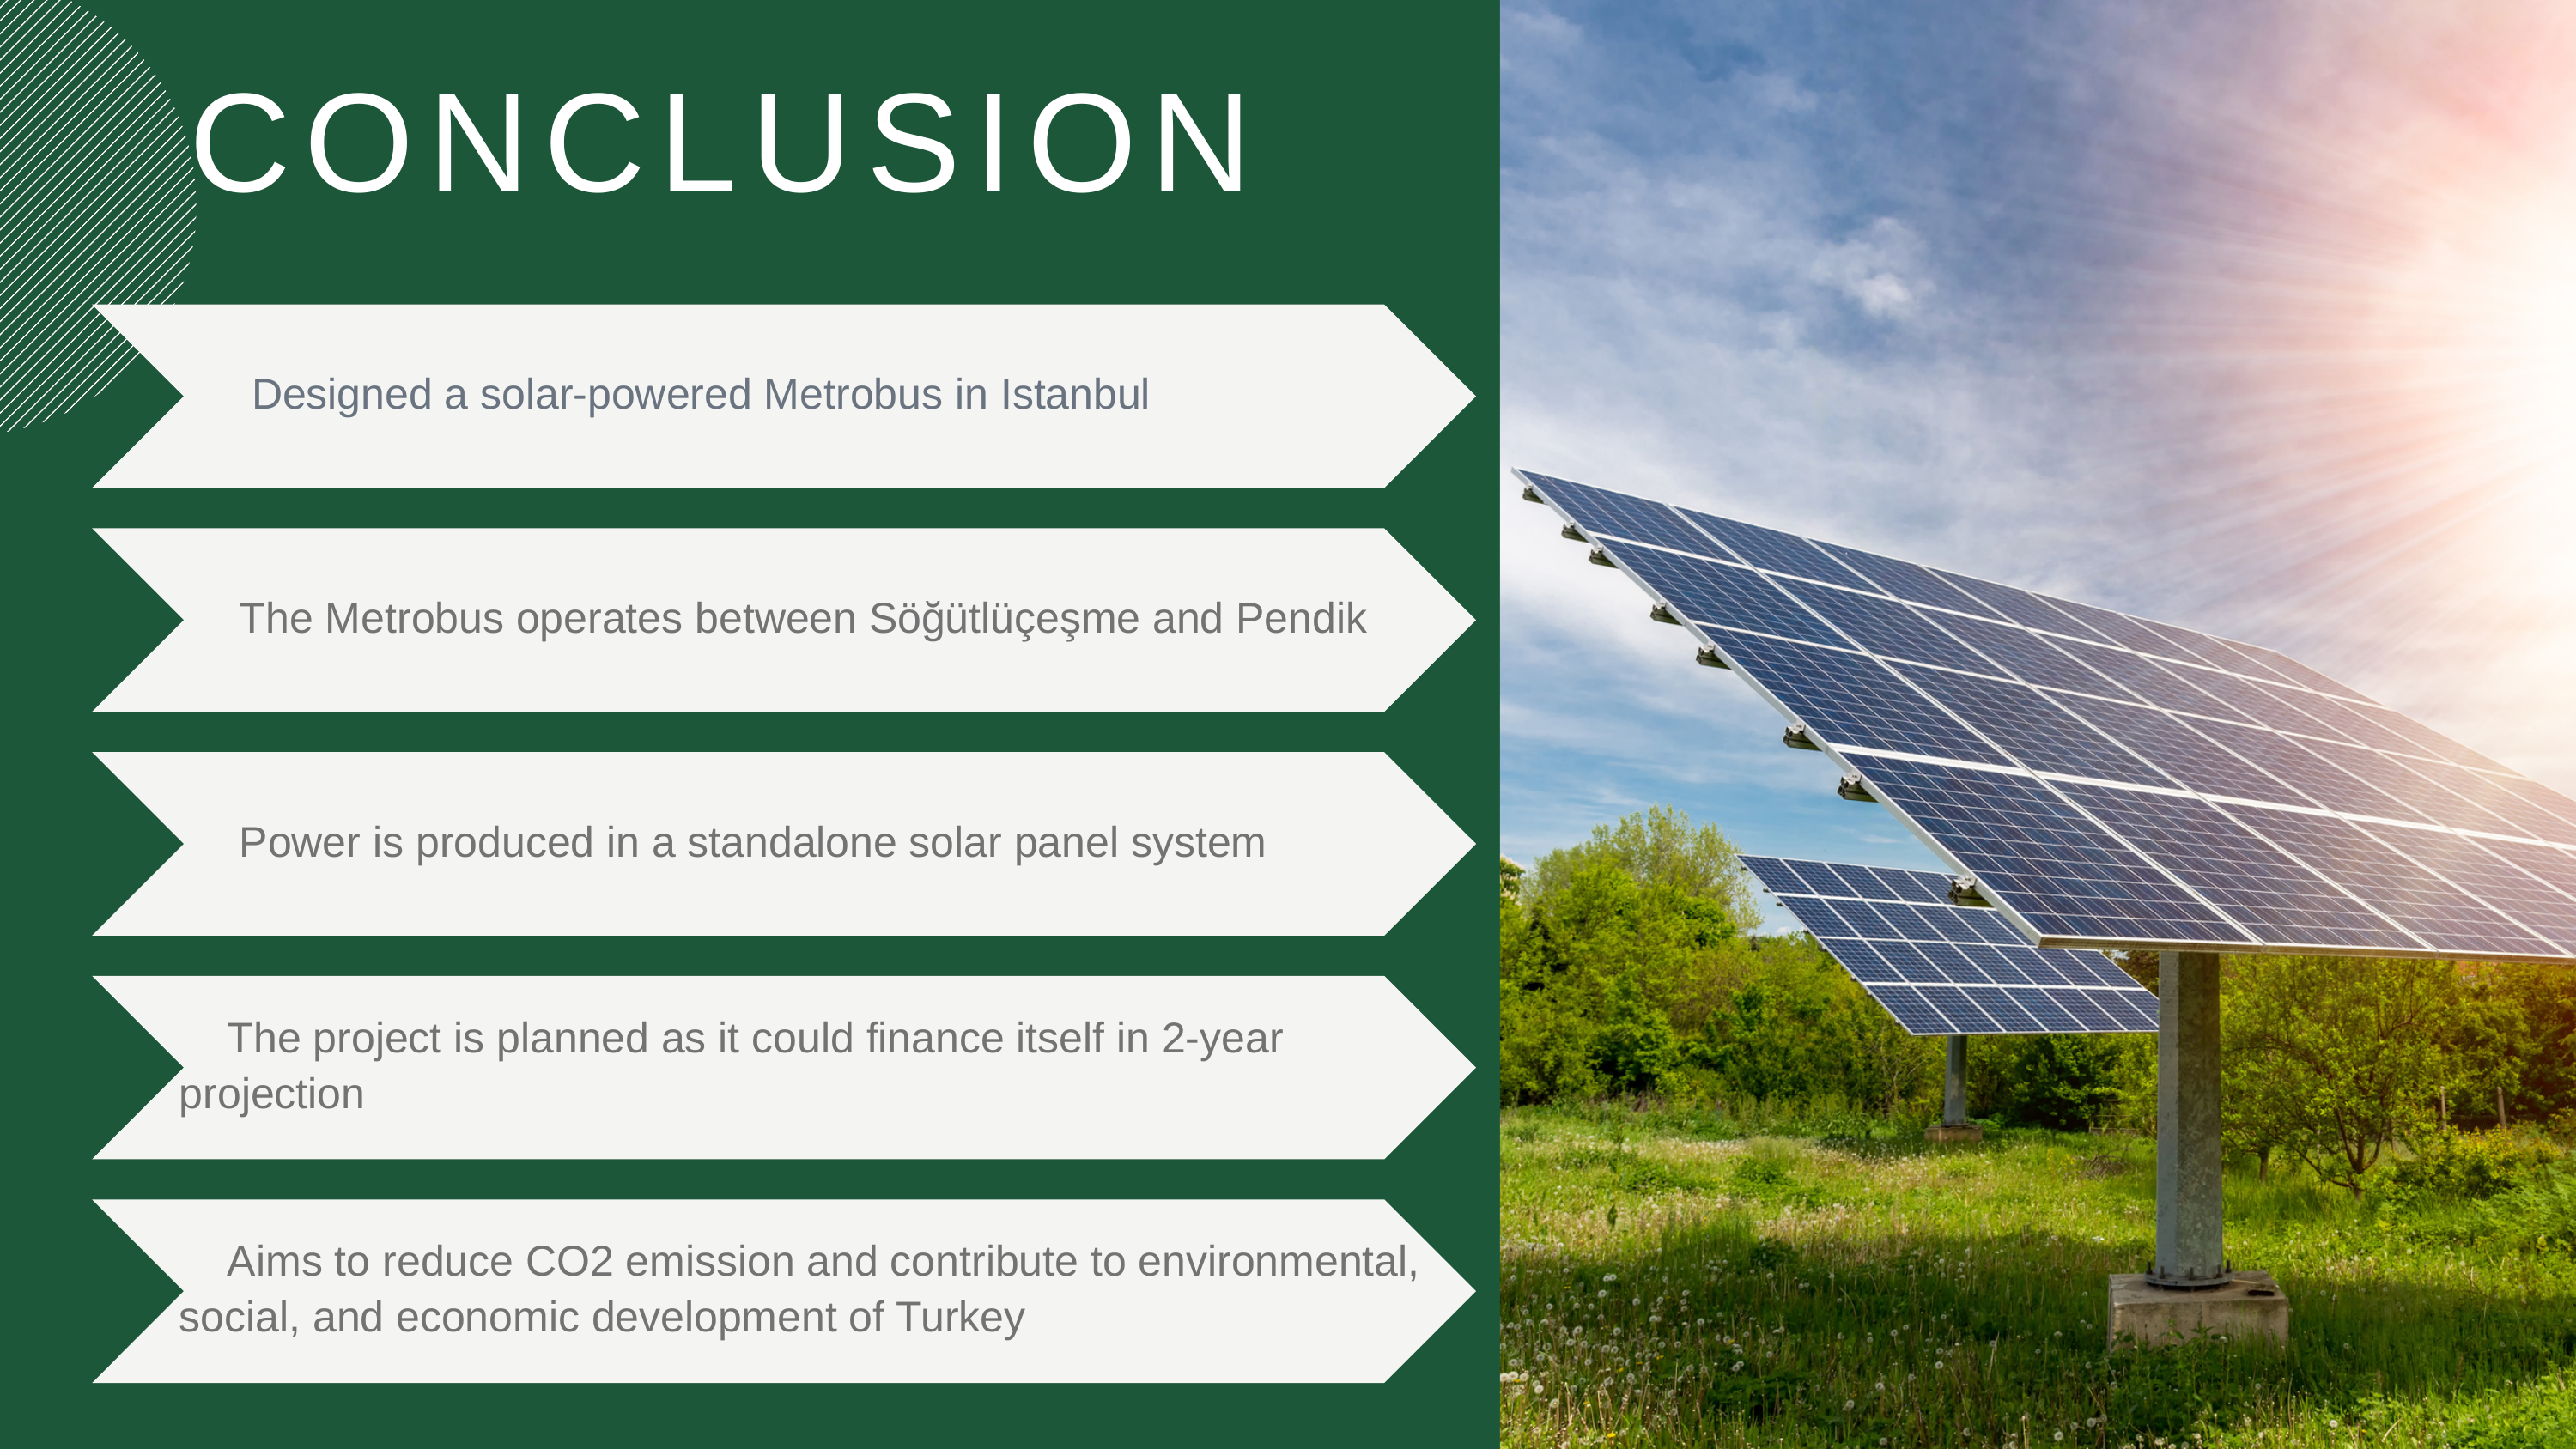

CONCLUSION

      Designed a solar-powered Metrobus in Istanbul

     The Metrobus operates between Söğütlüçeşme and Pendik

     Power is produced in a standalone solar panel system

    The project is planned as it could finance itself in 2-year projection

    Aims to reduce CO2 emission and contribute to environmental, social, and economic development of Turkey